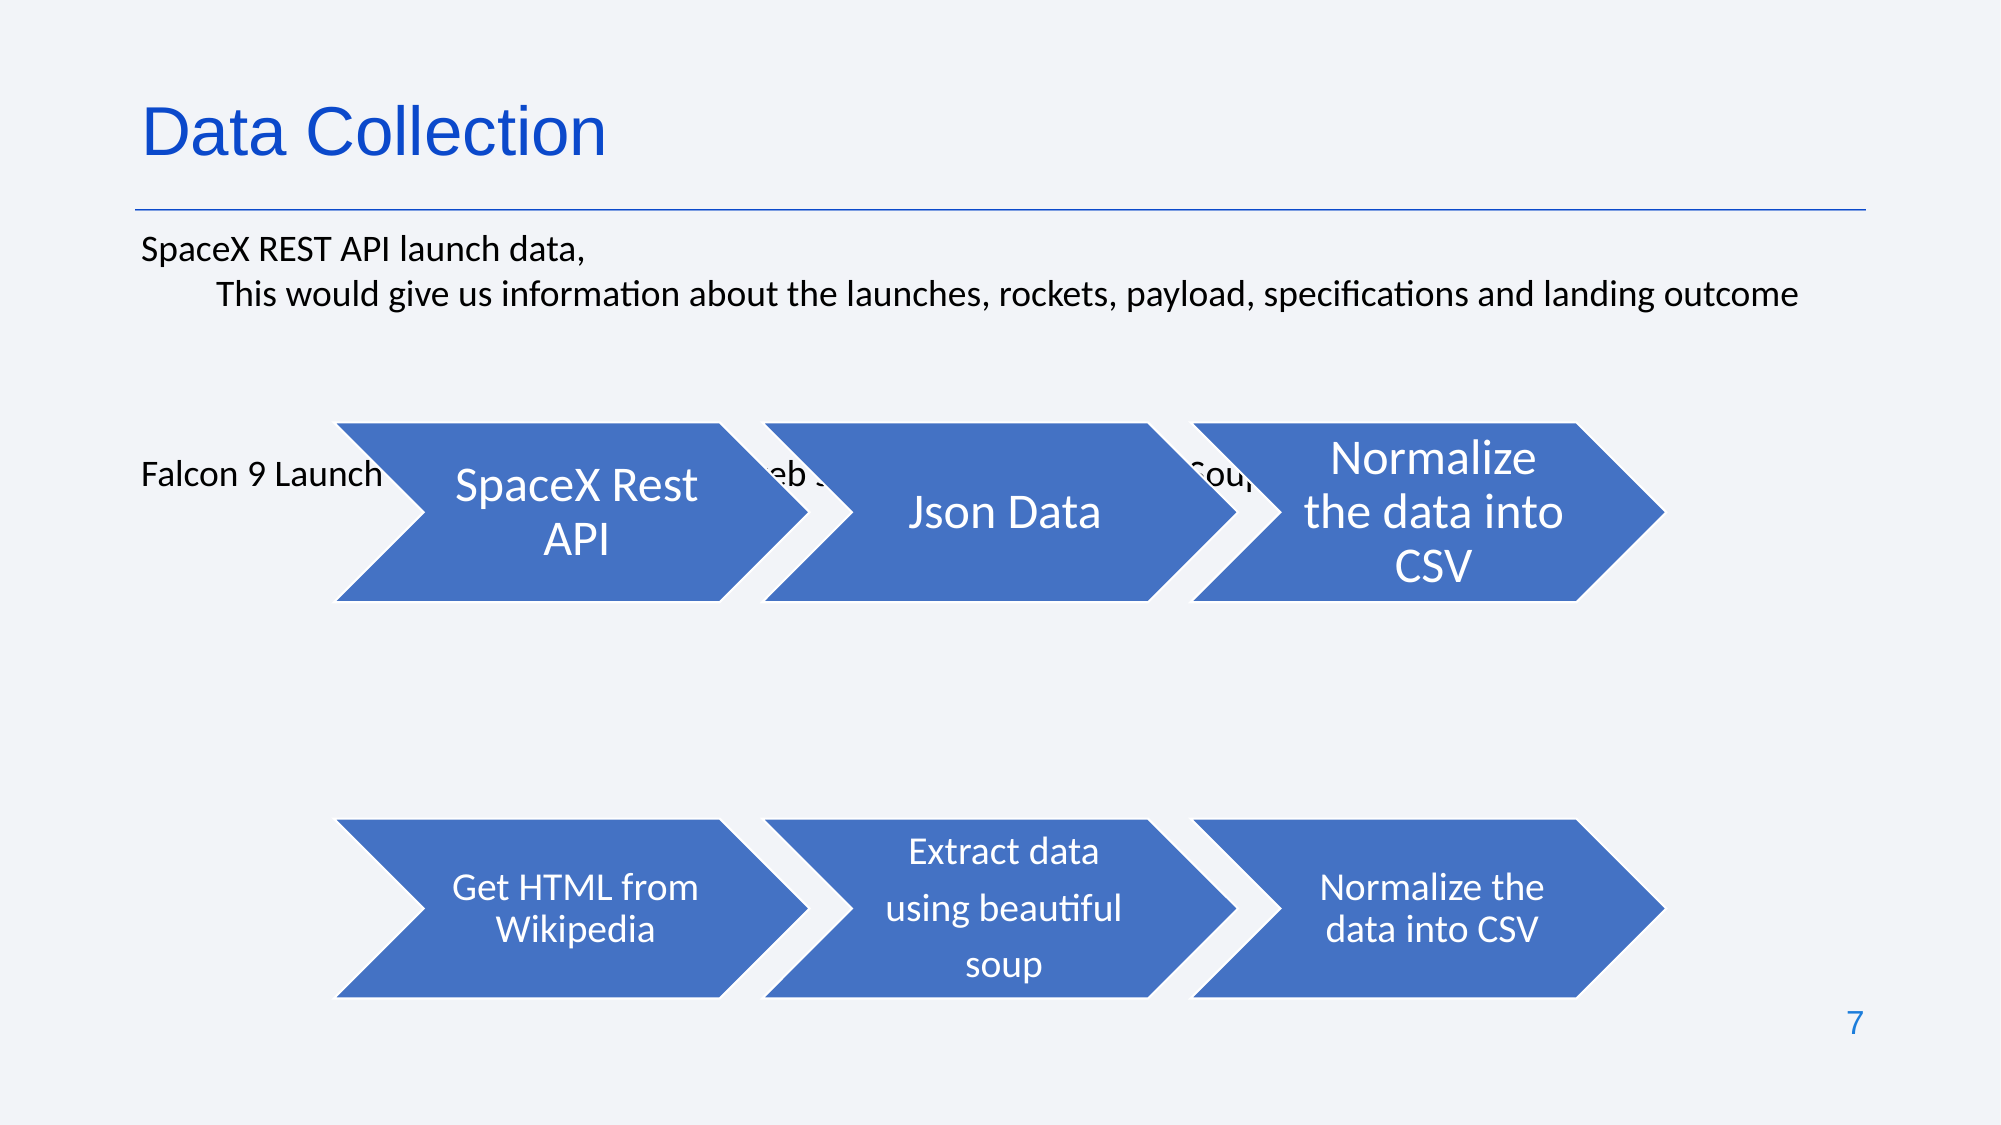

Data Collection
SpaceX REST API launch data,
This would give us information about the launches, rockets, payload, specifications and landing outcome

Falcon 9 Launch data from Wikipedia is web scrapped using BeautifulSoup.

SpaceX Rest API
Json Data
Normalize the data into CSV
Get HTML from Wikipedia
Extract data
using beautiful
soup
Normalize the data into CSV
7